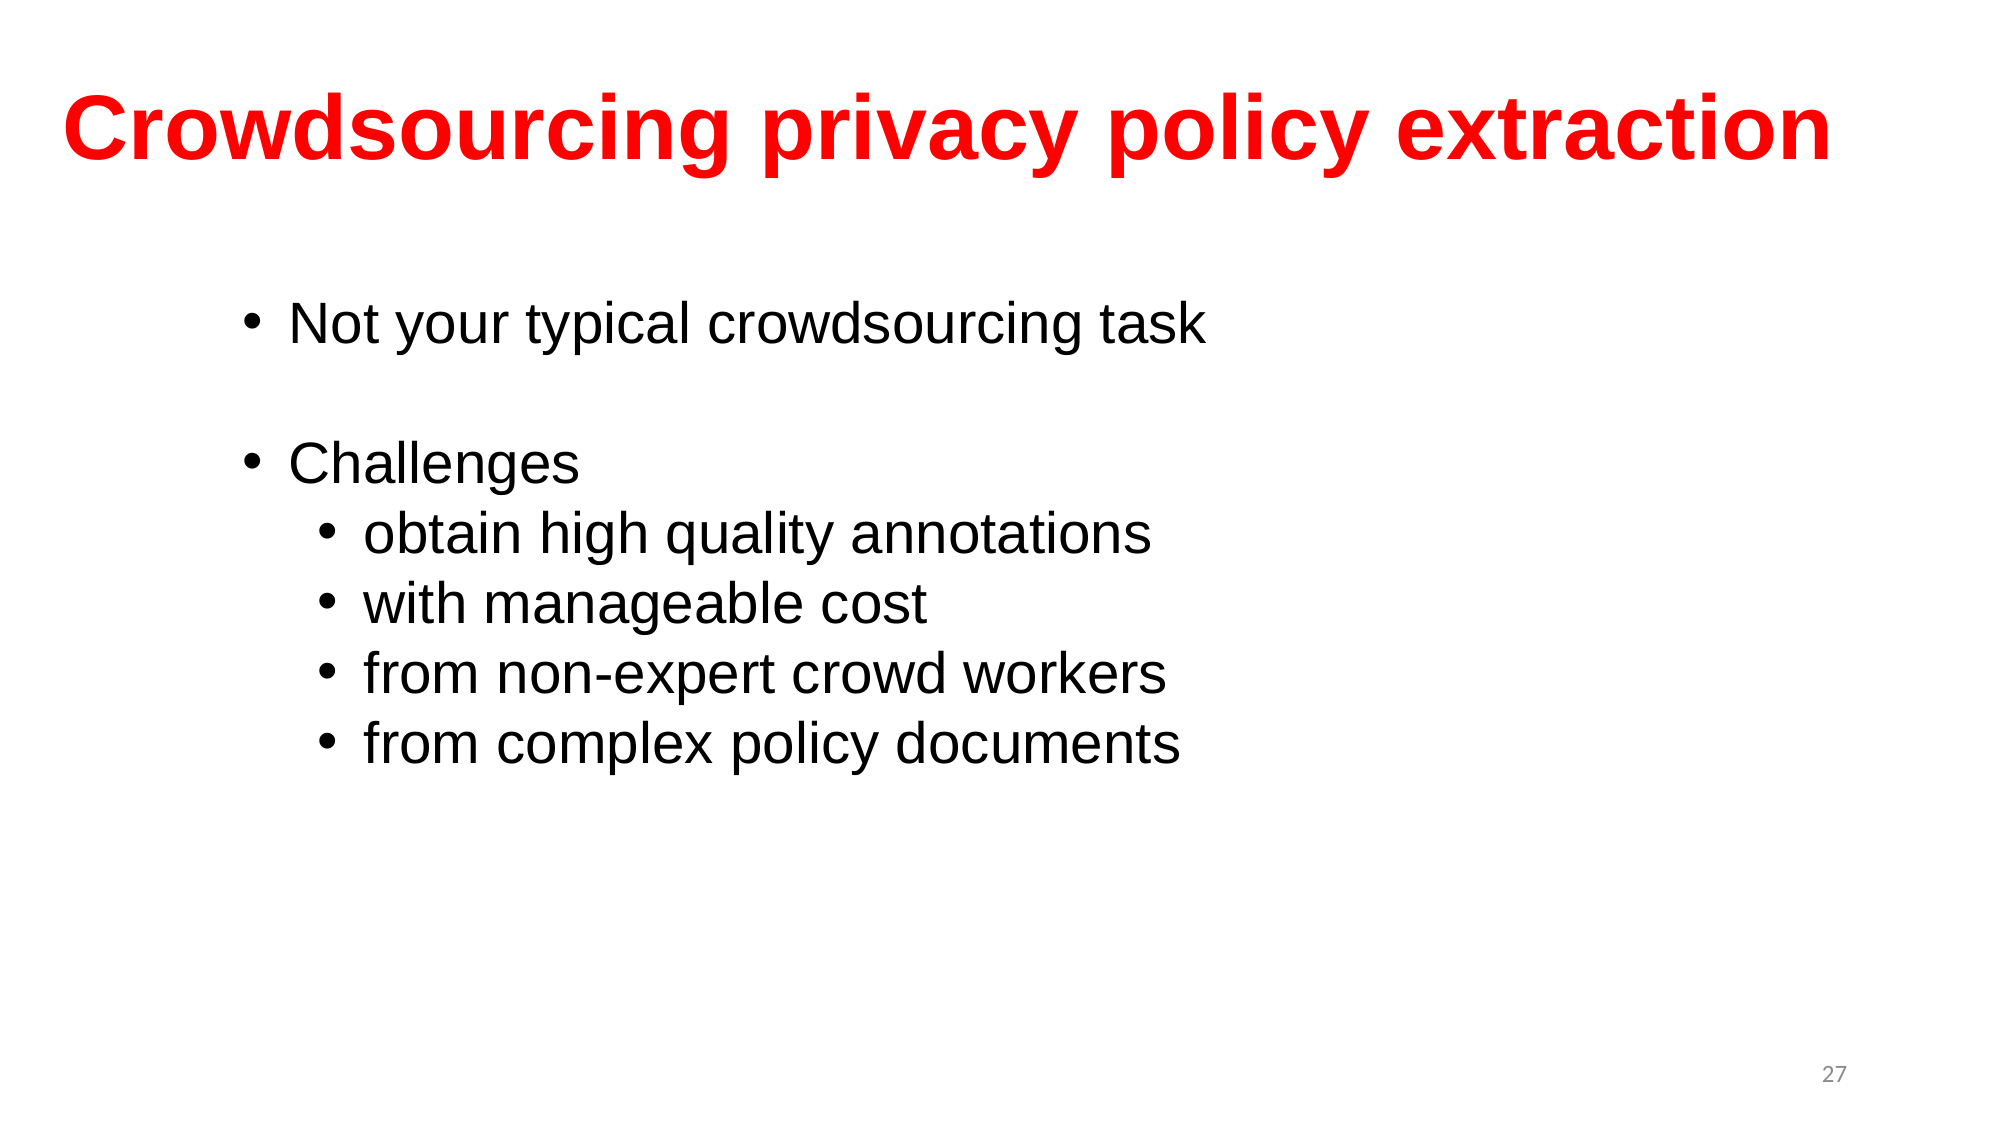

# Crowdsourcing privacy policy extraction
Not your typical crowdsourcing task

Challenges
obtain high quality annotations
with manageable cost
from non-expert crowd workers
from complex policy documents
27